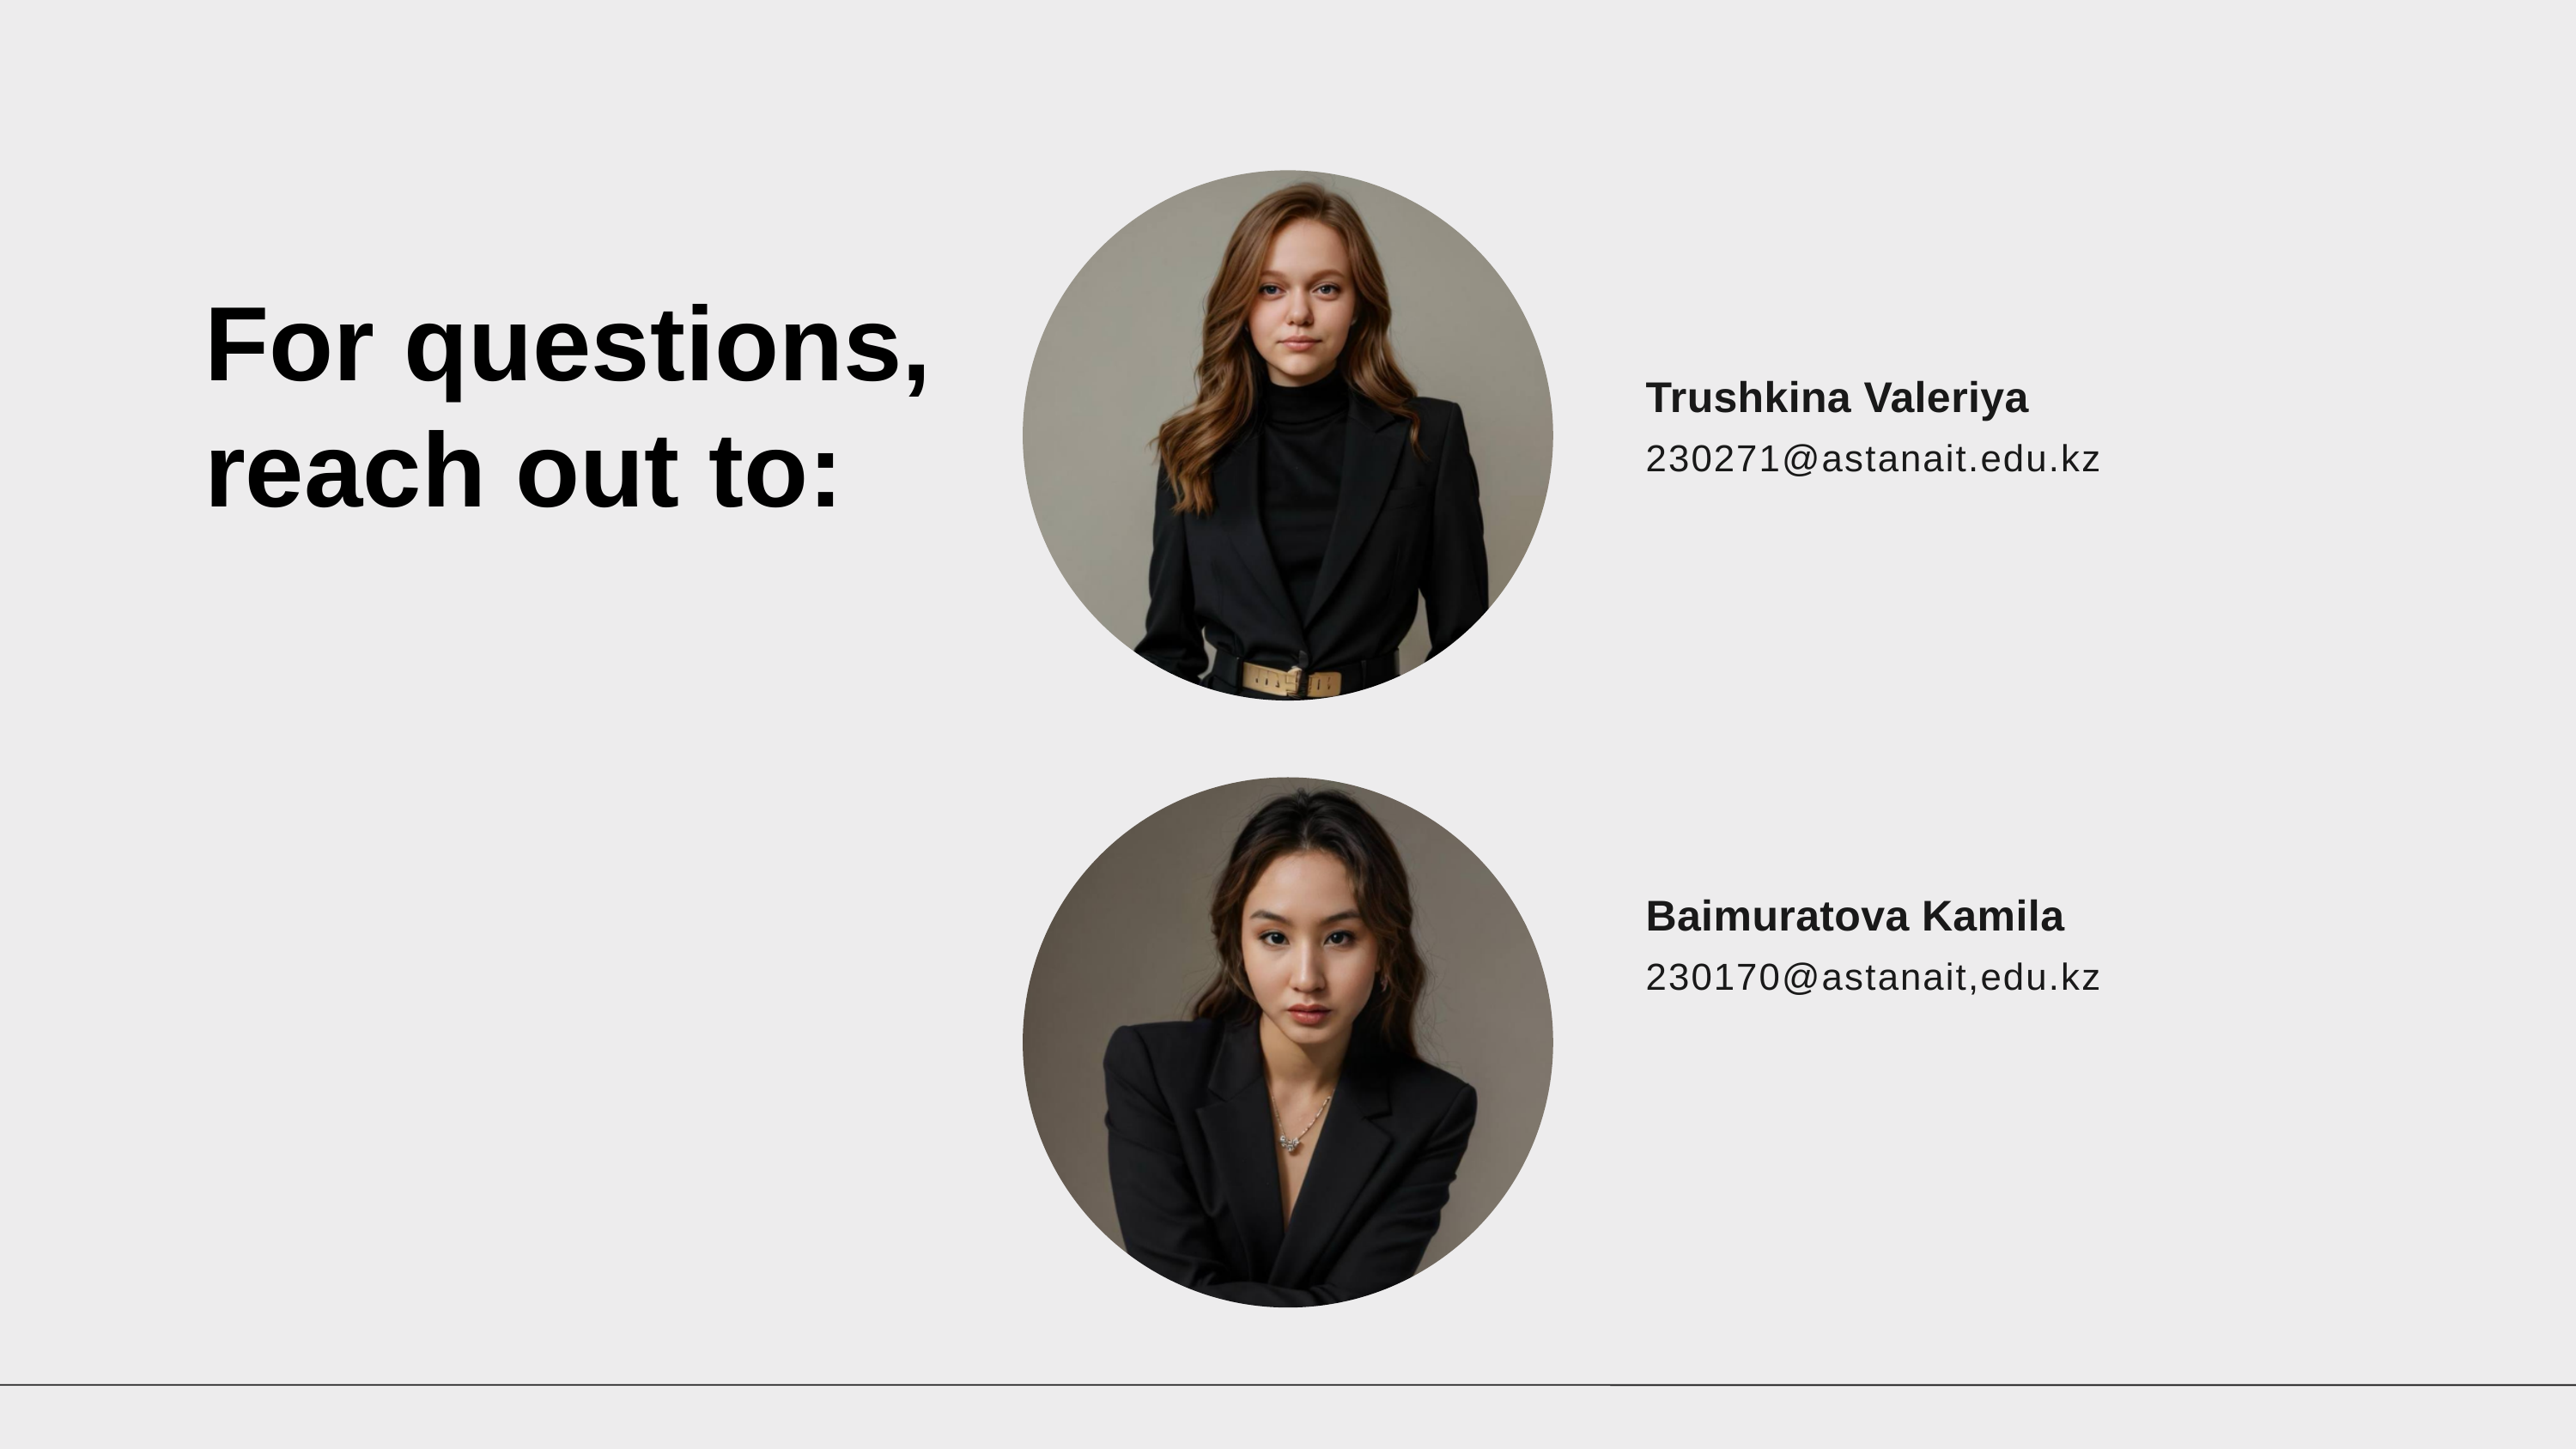

For questions,
reach out to:
Trushkina Valeriya
230271@astanait.edu.kz

Baimuratova Kamila
230170@astanait,edu.kz